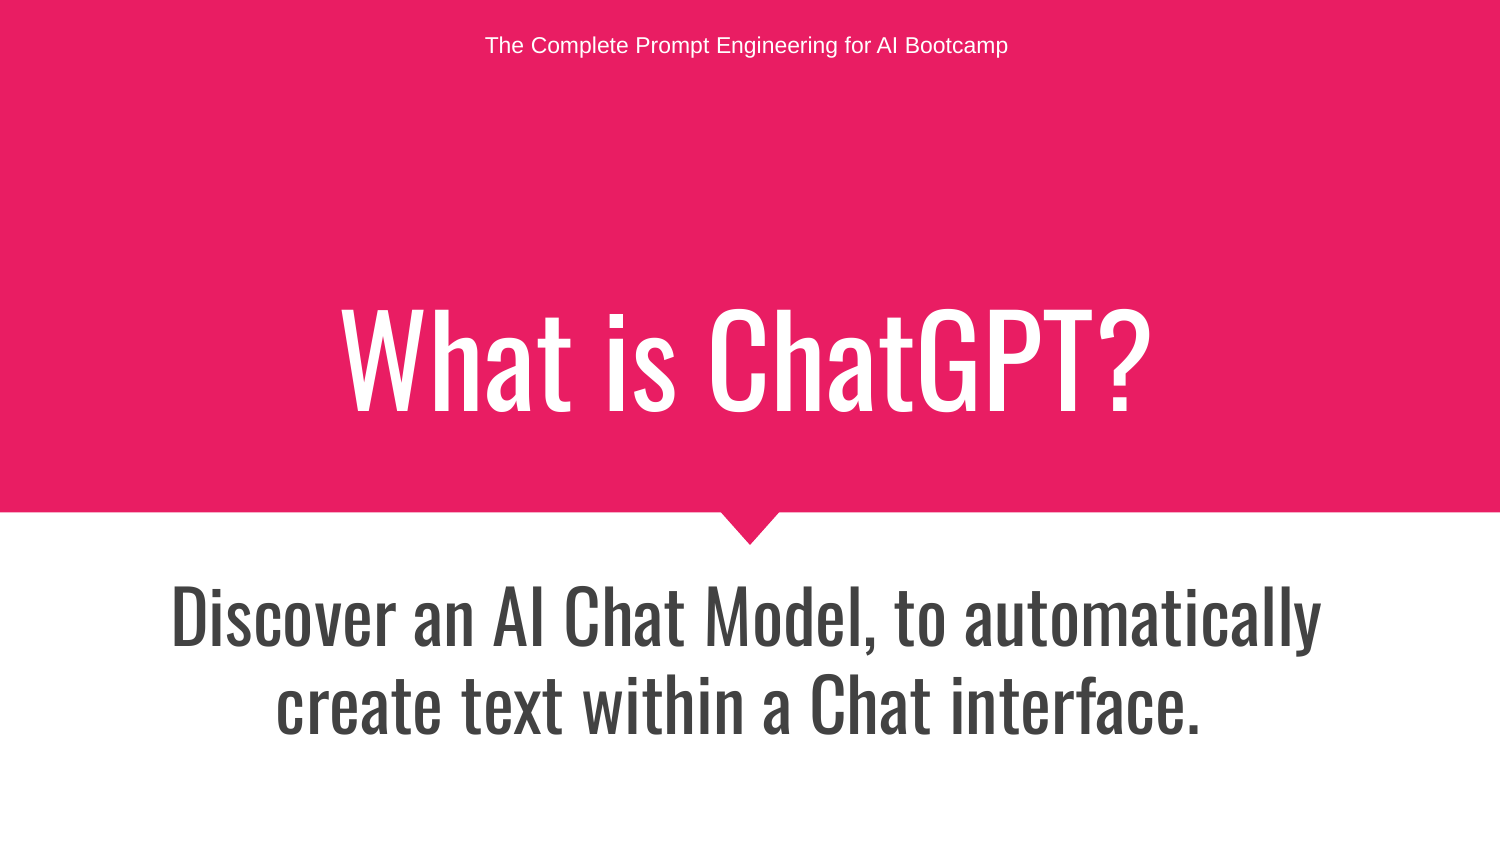

# What is ChatGPT?
Discover an AI Chat Model, to automatically create text within a Chat interface.